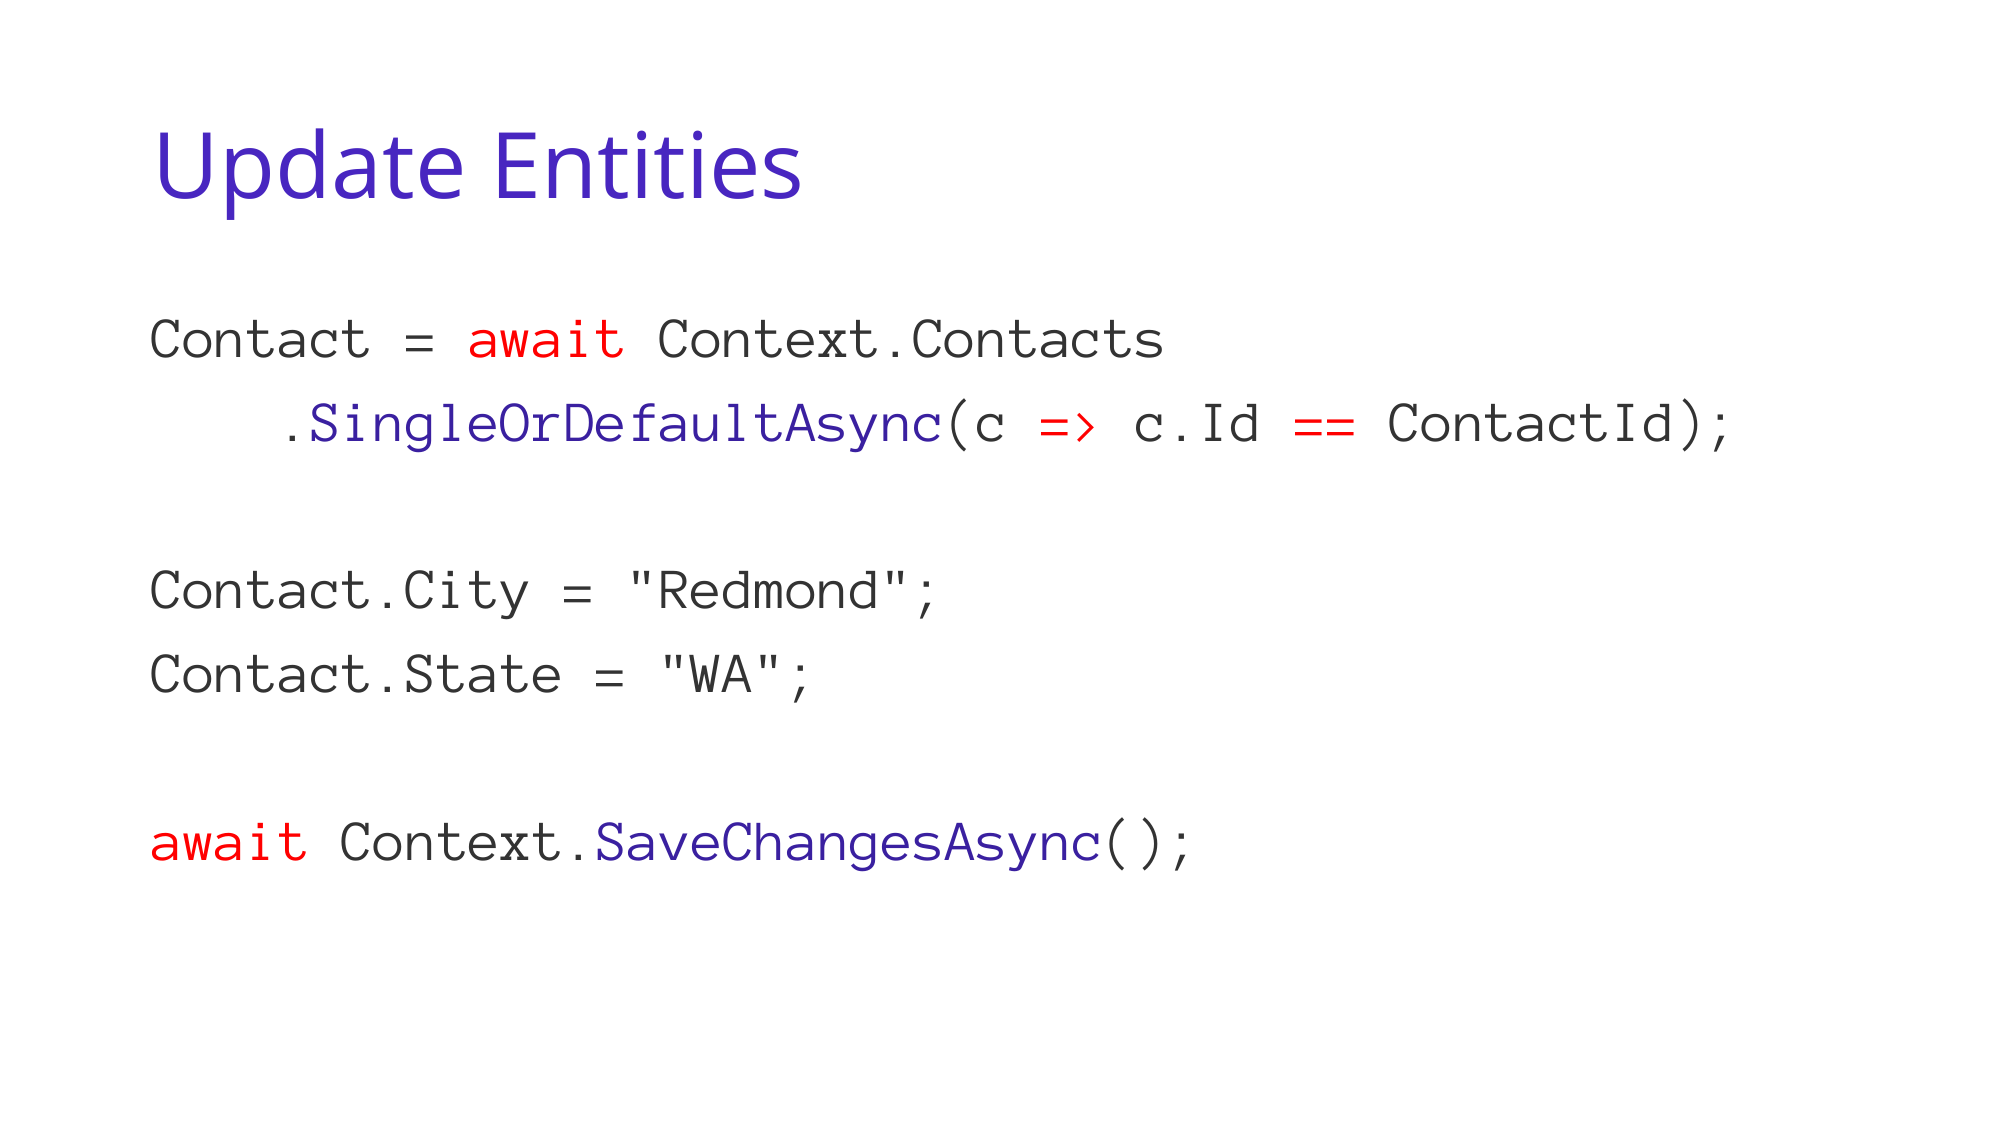

# Update Entities
Contact = await Context.Contacts
    .SingleOrDefaultAsync(c => c.Id == ContactId);

Contact.City = "Redmond";
Contact.State = "WA";

await Context.SaveChangesAsync();